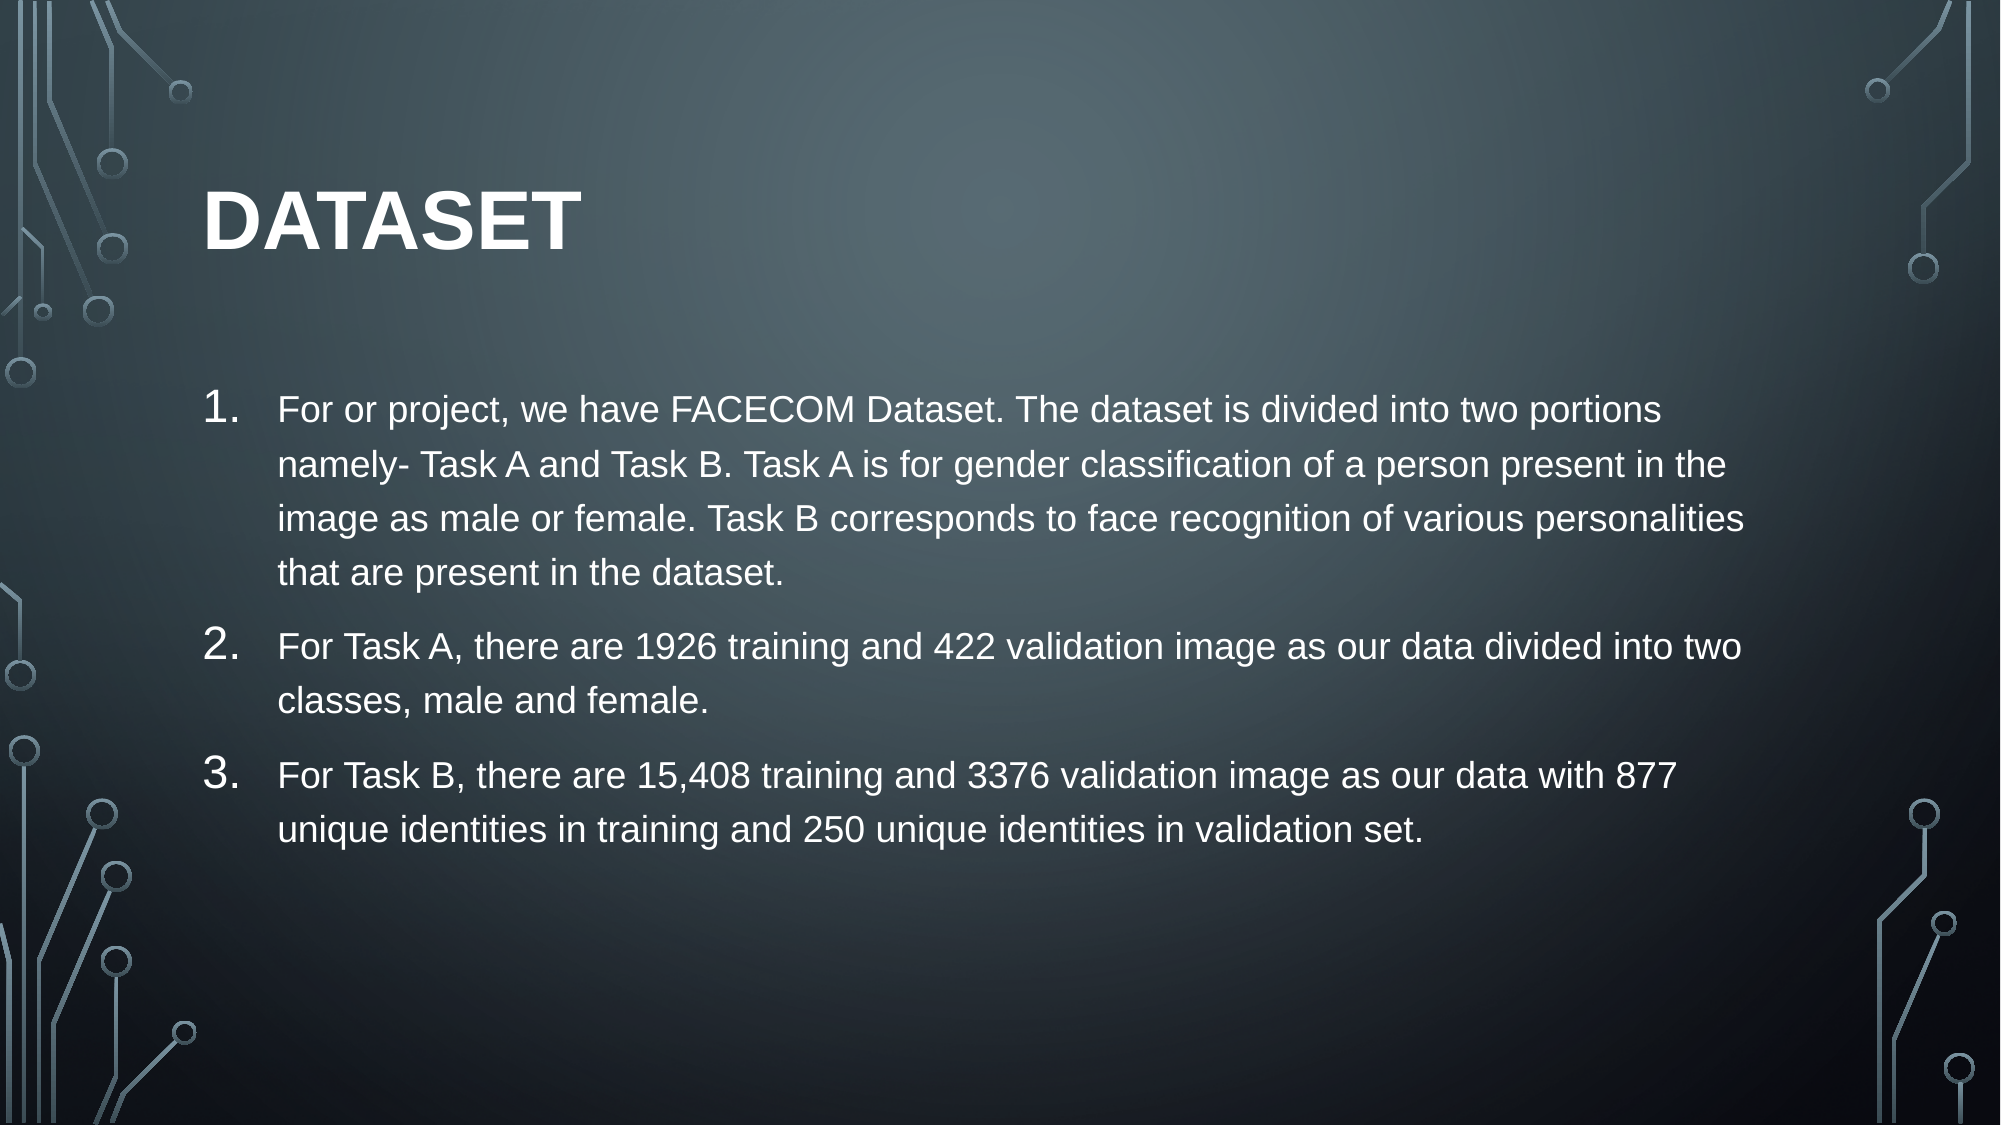

# dataset
For or project, we have FACECOM Dataset. The dataset is divided into two portions namely- Task A and Task B. Task A is for gender classification of a person present in the image as male or female. Task B corresponds to face recognition of various personalities that are present in the dataset.
For Task A, there are 1926 training and 422 validation image as our data divided into two classes, male and female.
For Task B, there are 15,408 training and 3376 validation image as our data with 877 unique identities in training and 250 unique identities in validation set.